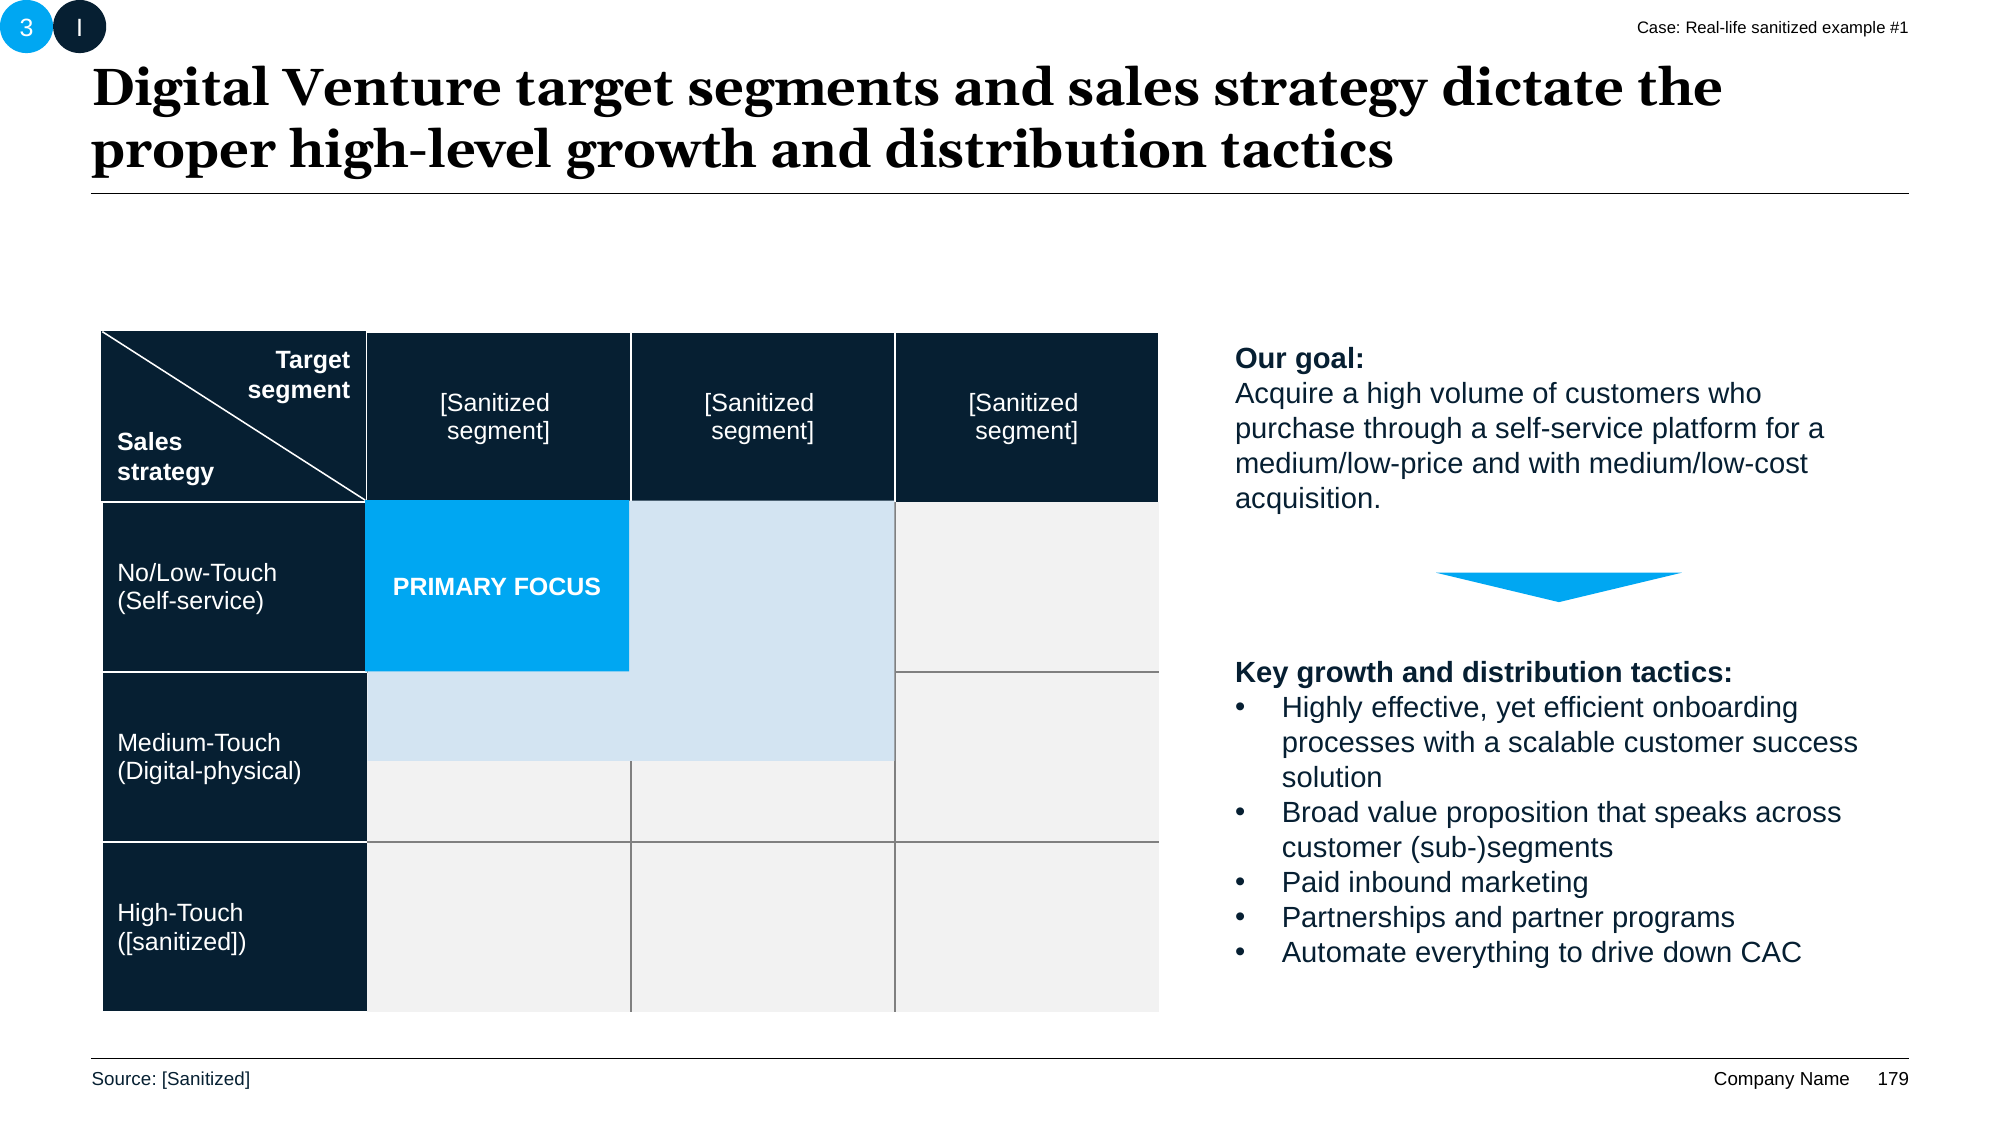

3
I
Case: Real-life sanitized example #1
# Digital Venture target segments and sales strategy dictate the proper high-level growth and distribution tactics
|  | [Sanitized segment] | [Sanitized segment] | [Sanitized segment] |
| --- | --- | --- | --- |
| No/Low-Touch (Self-service) |  |  |  |
| Medium-Touch (Digital-physical) |  |  |  |
| High-Touch ([sanitized]) |  |  |  |
Our goal:
Acquire a high volume of customers who purchase through a self-service platform for a medium/low-price and with medium/low-cost acquisition.

Key growth and distribution tactics:
Highly effective, yet efficient onboarding processes with a scalable customer success solution
Broad value proposition that speaks across customer (sub-)segments
Paid inbound marketing
Partnerships and partner programs
Automate everything to drive down CAC
Target segment
Sales
strategy
PRIMARY FOCUS

Source: [Sanitized]